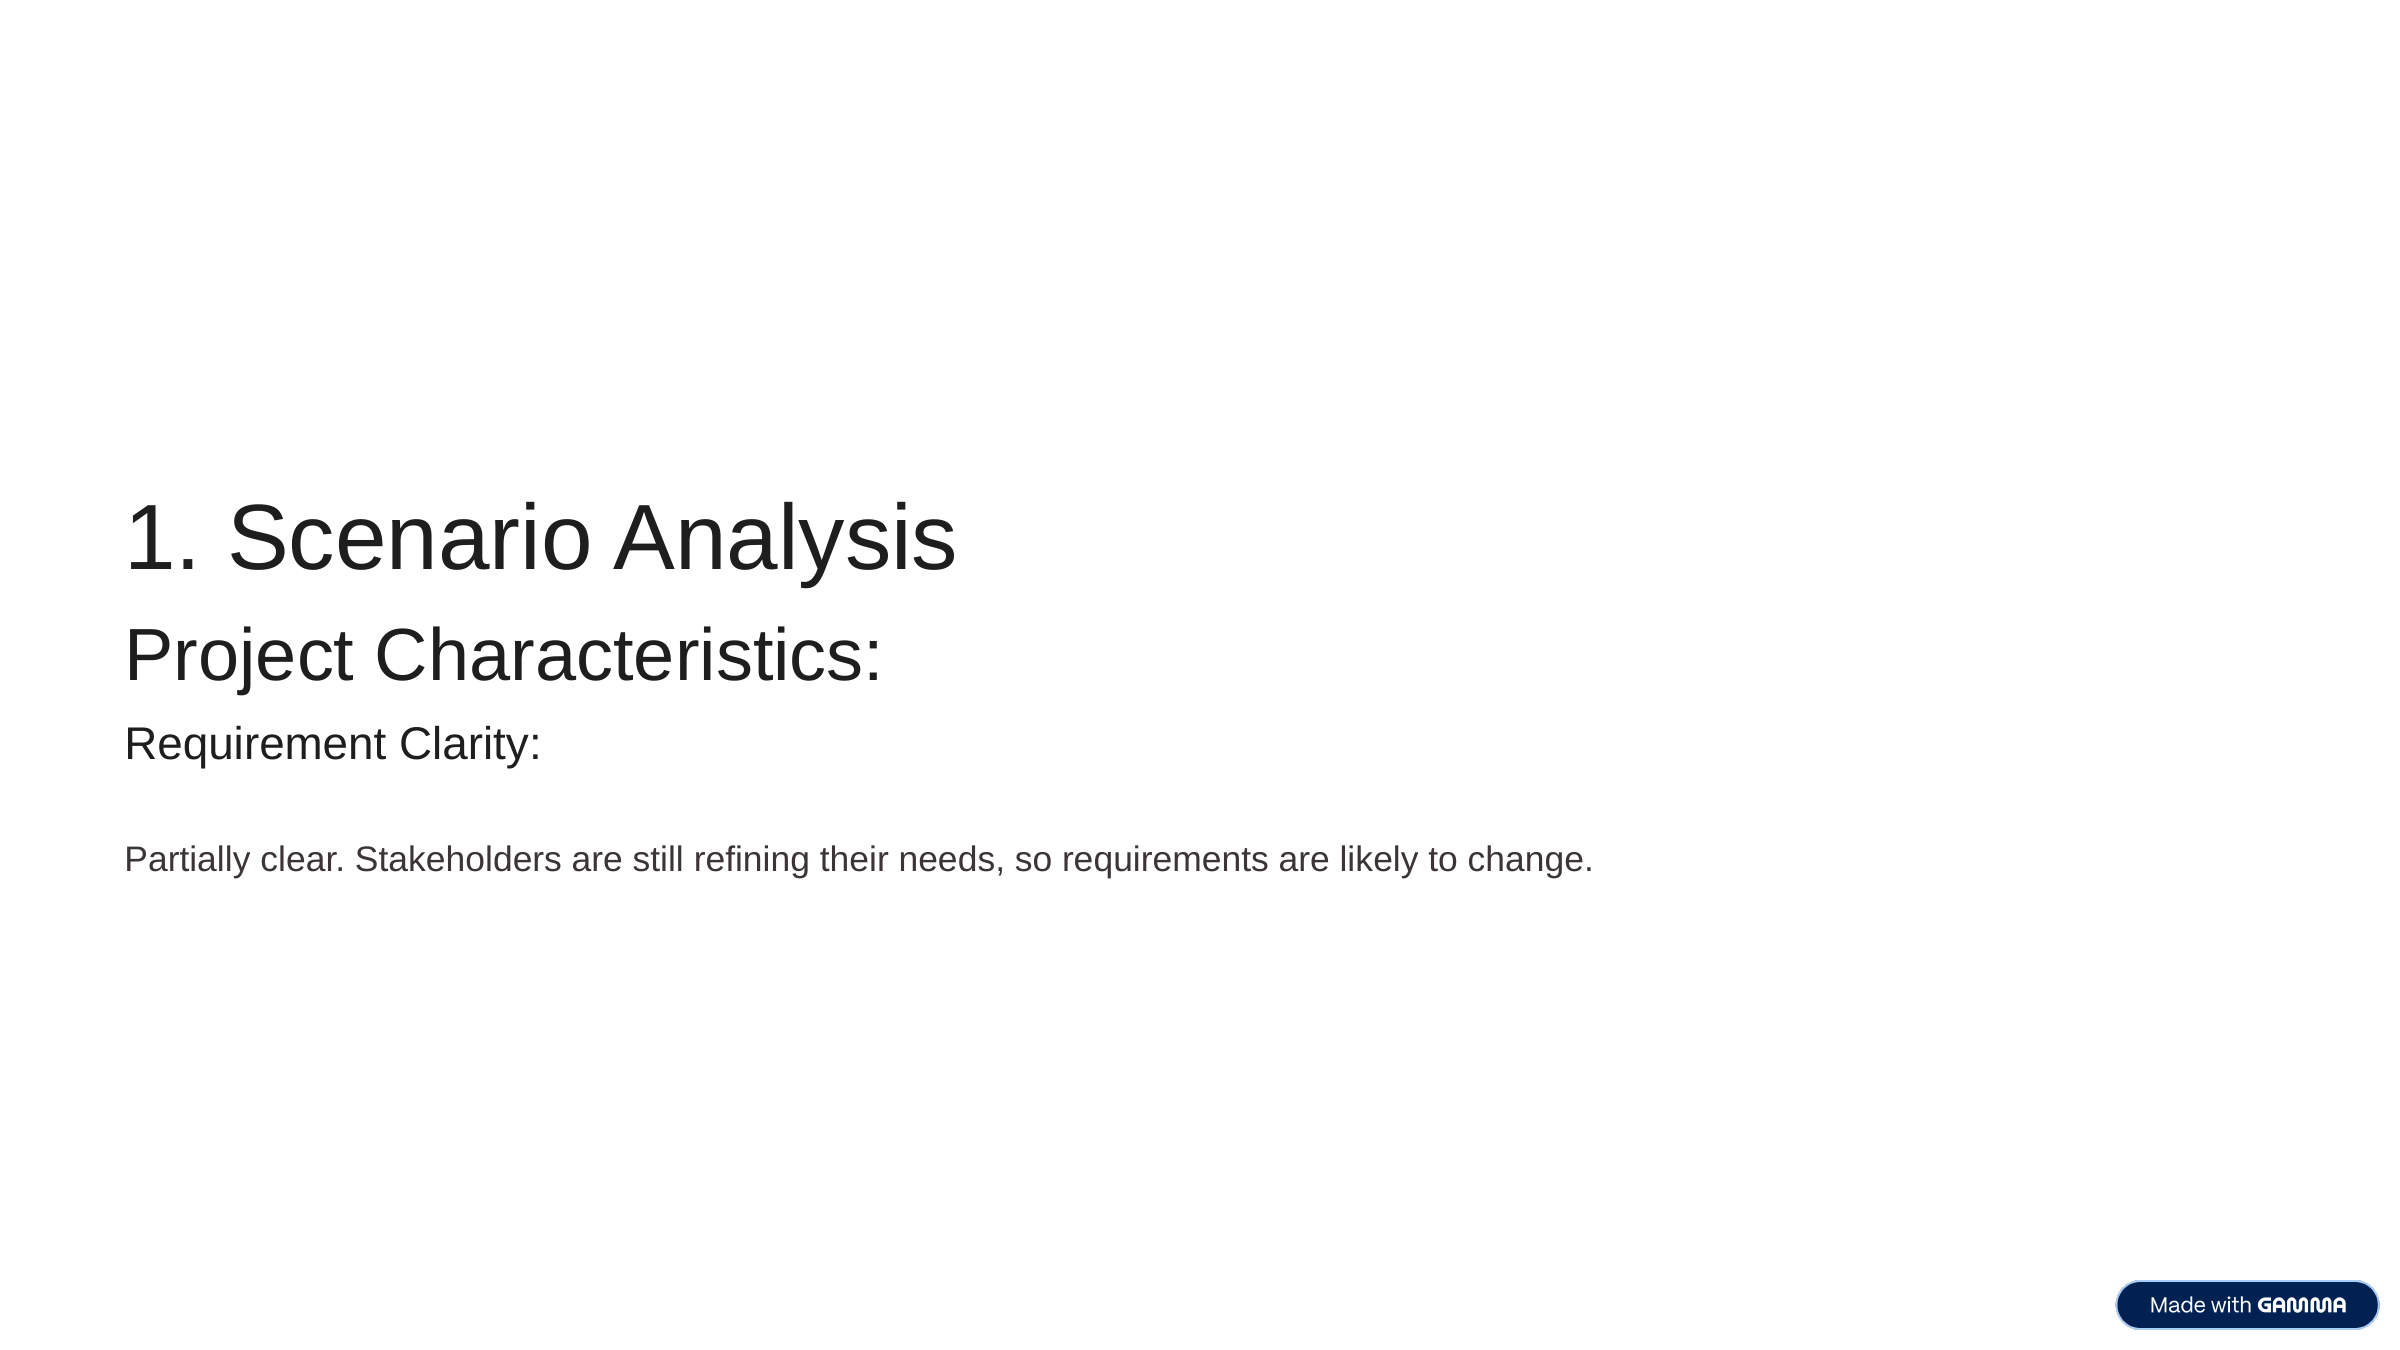

1. Scenario Analysis
Project Characteristics:
Requirement Clarity:
Partially clear. Stakeholders are still refining their needs, so requirements are likely to change.